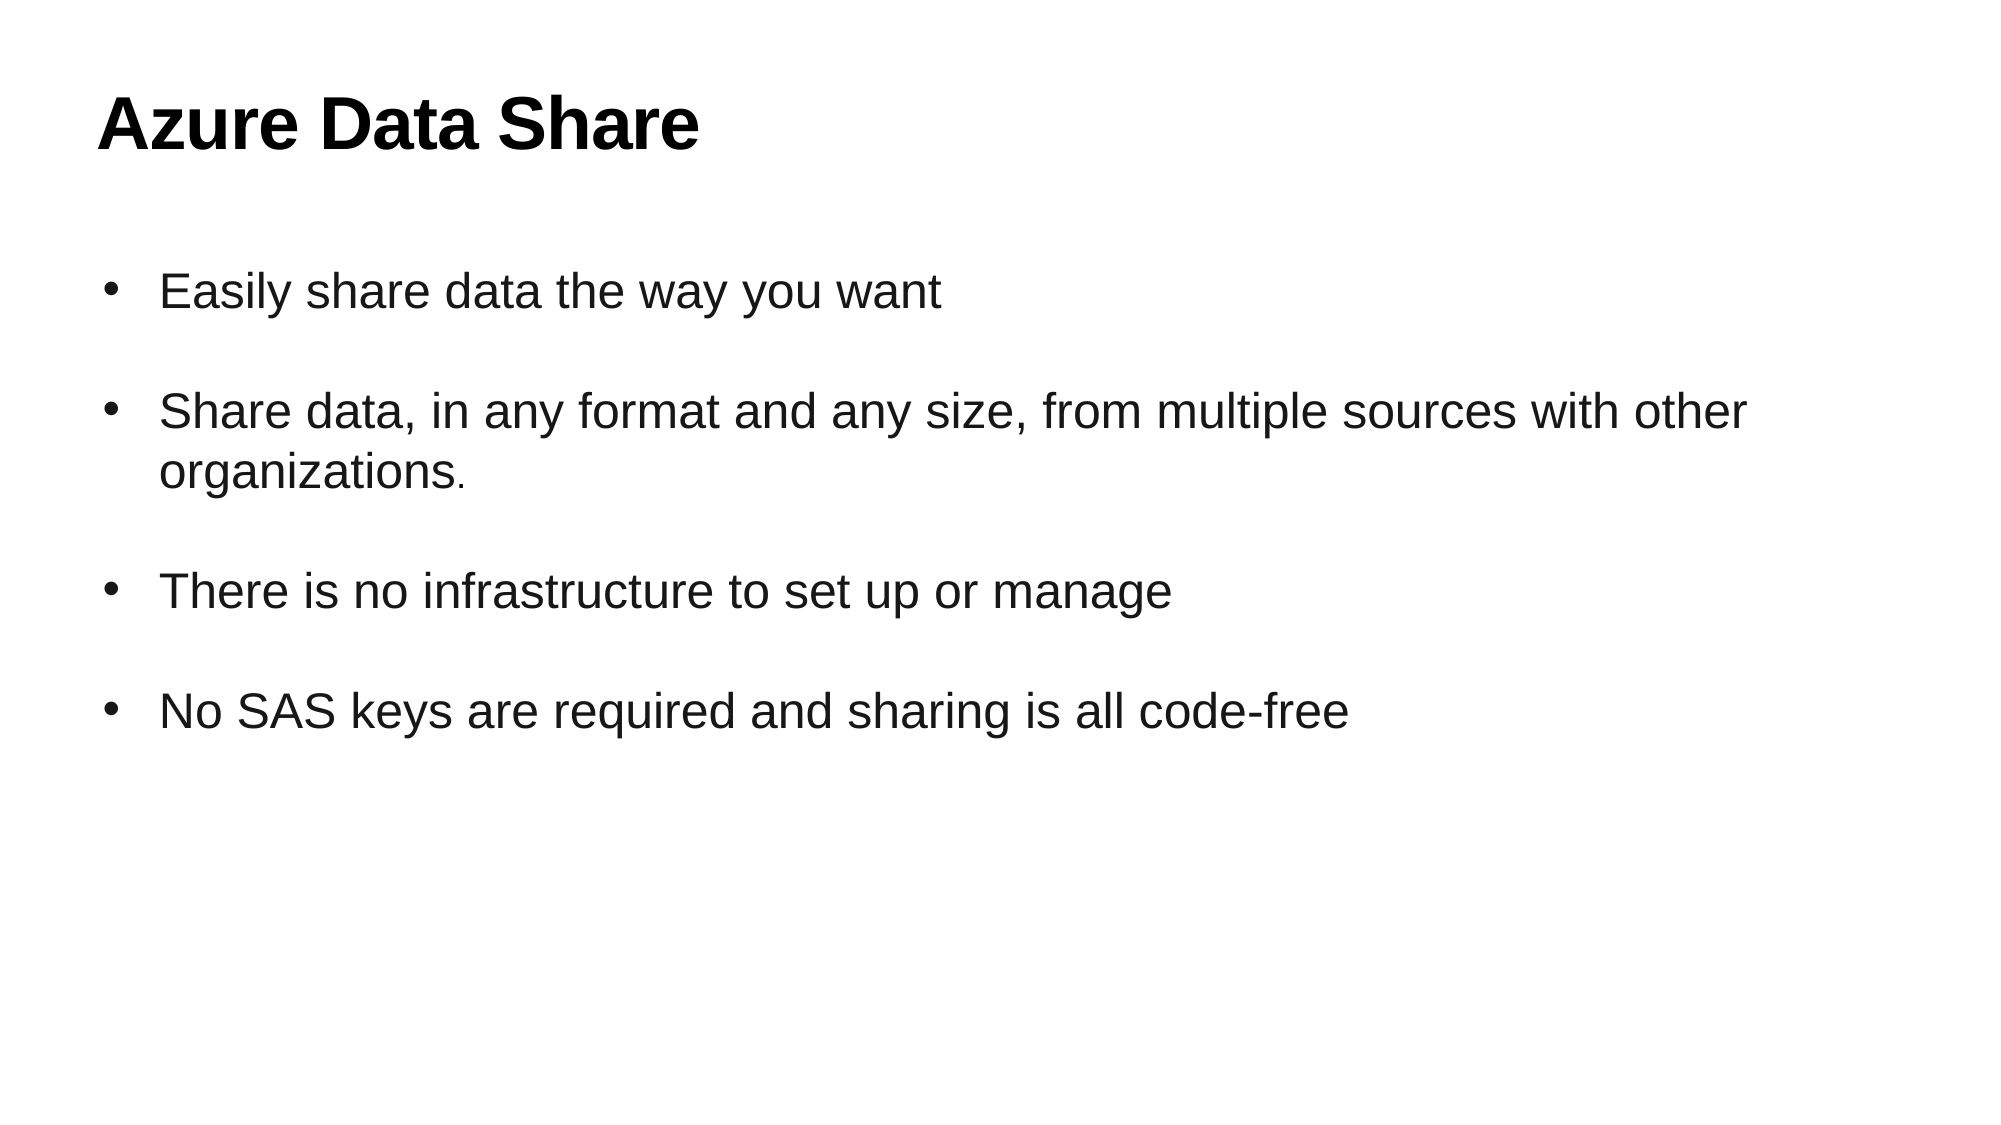

# Azure Data Share

Easily share data the way you want

Share data, in any format and any size, from multiple sources with other organizations.

There is no infrastructure to set up or manage

No SAS keys are required and sharing is all code-free